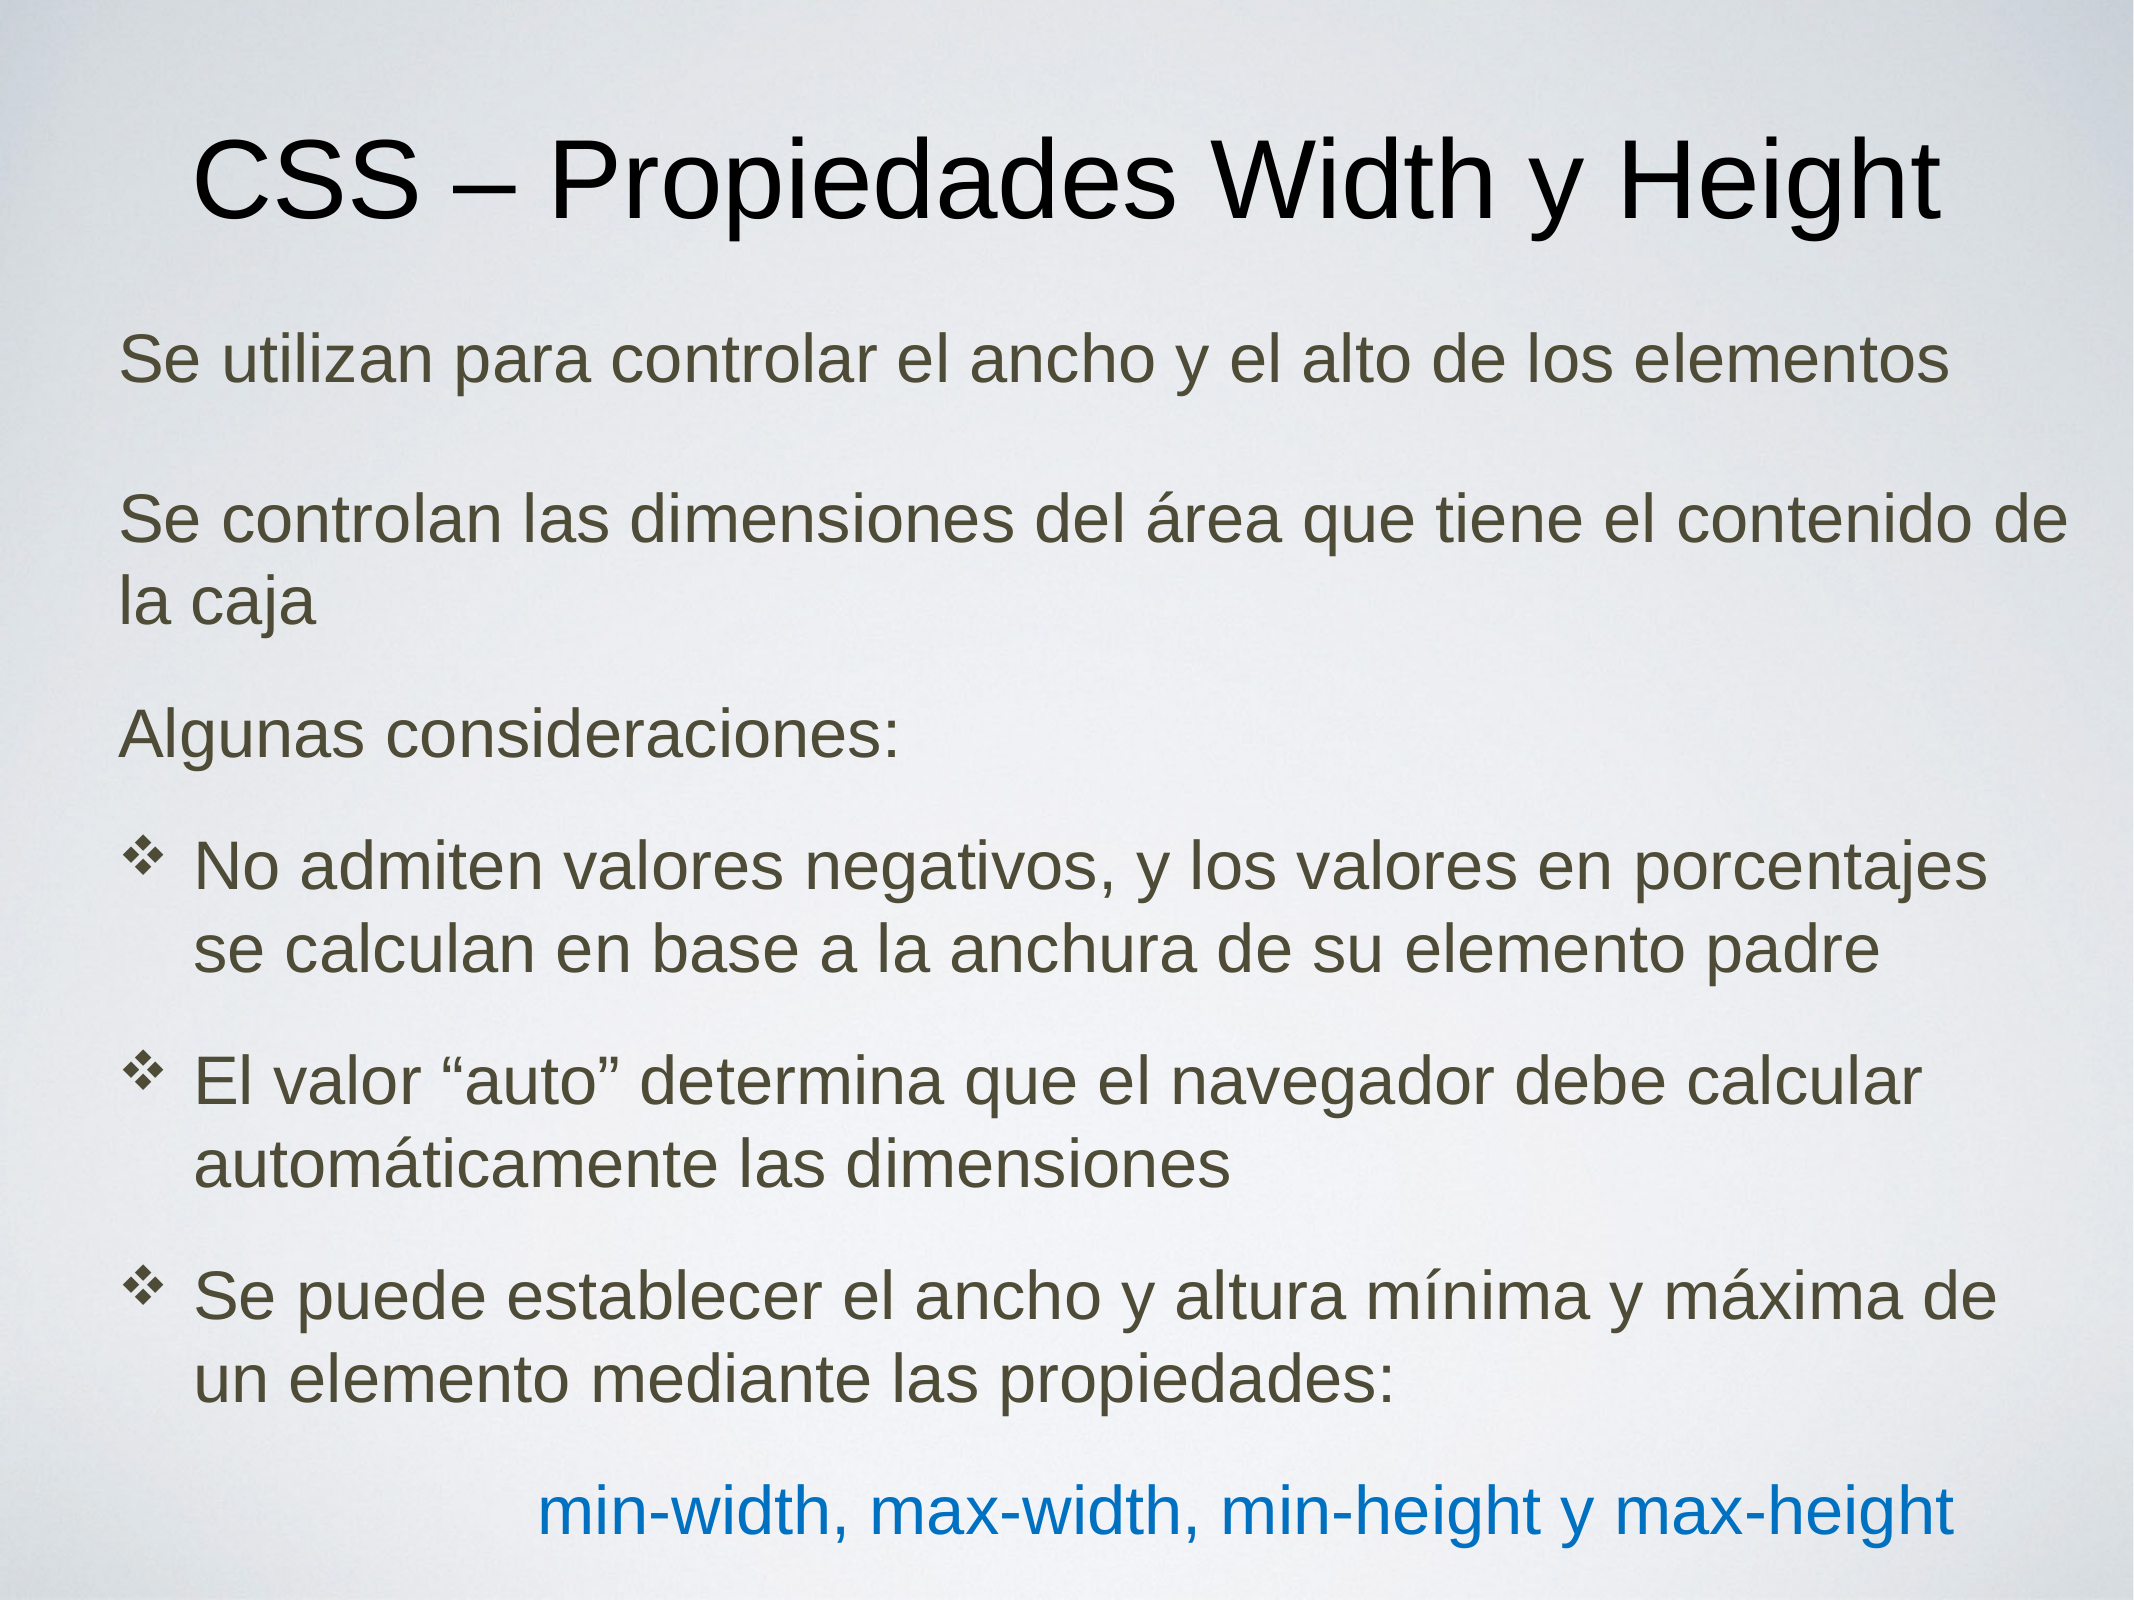

# CSS – Propiedades Width y Height
Se utilizan para controlar el ancho y el alto de los elementos
Se controlan las dimensiones del área que tiene el contenido de la caja
Algunas consideraciones:
No admiten valores negativos, y los valores en porcentajes se calculan en base a la anchura de su elemento padre
El valor “auto” determina que el navegador debe calcular automáticamente las dimensiones
Se puede establecer el ancho y altura mínima y máxima de un elemento mediante las propiedades:
		min-width, max-width, min-height y max-height